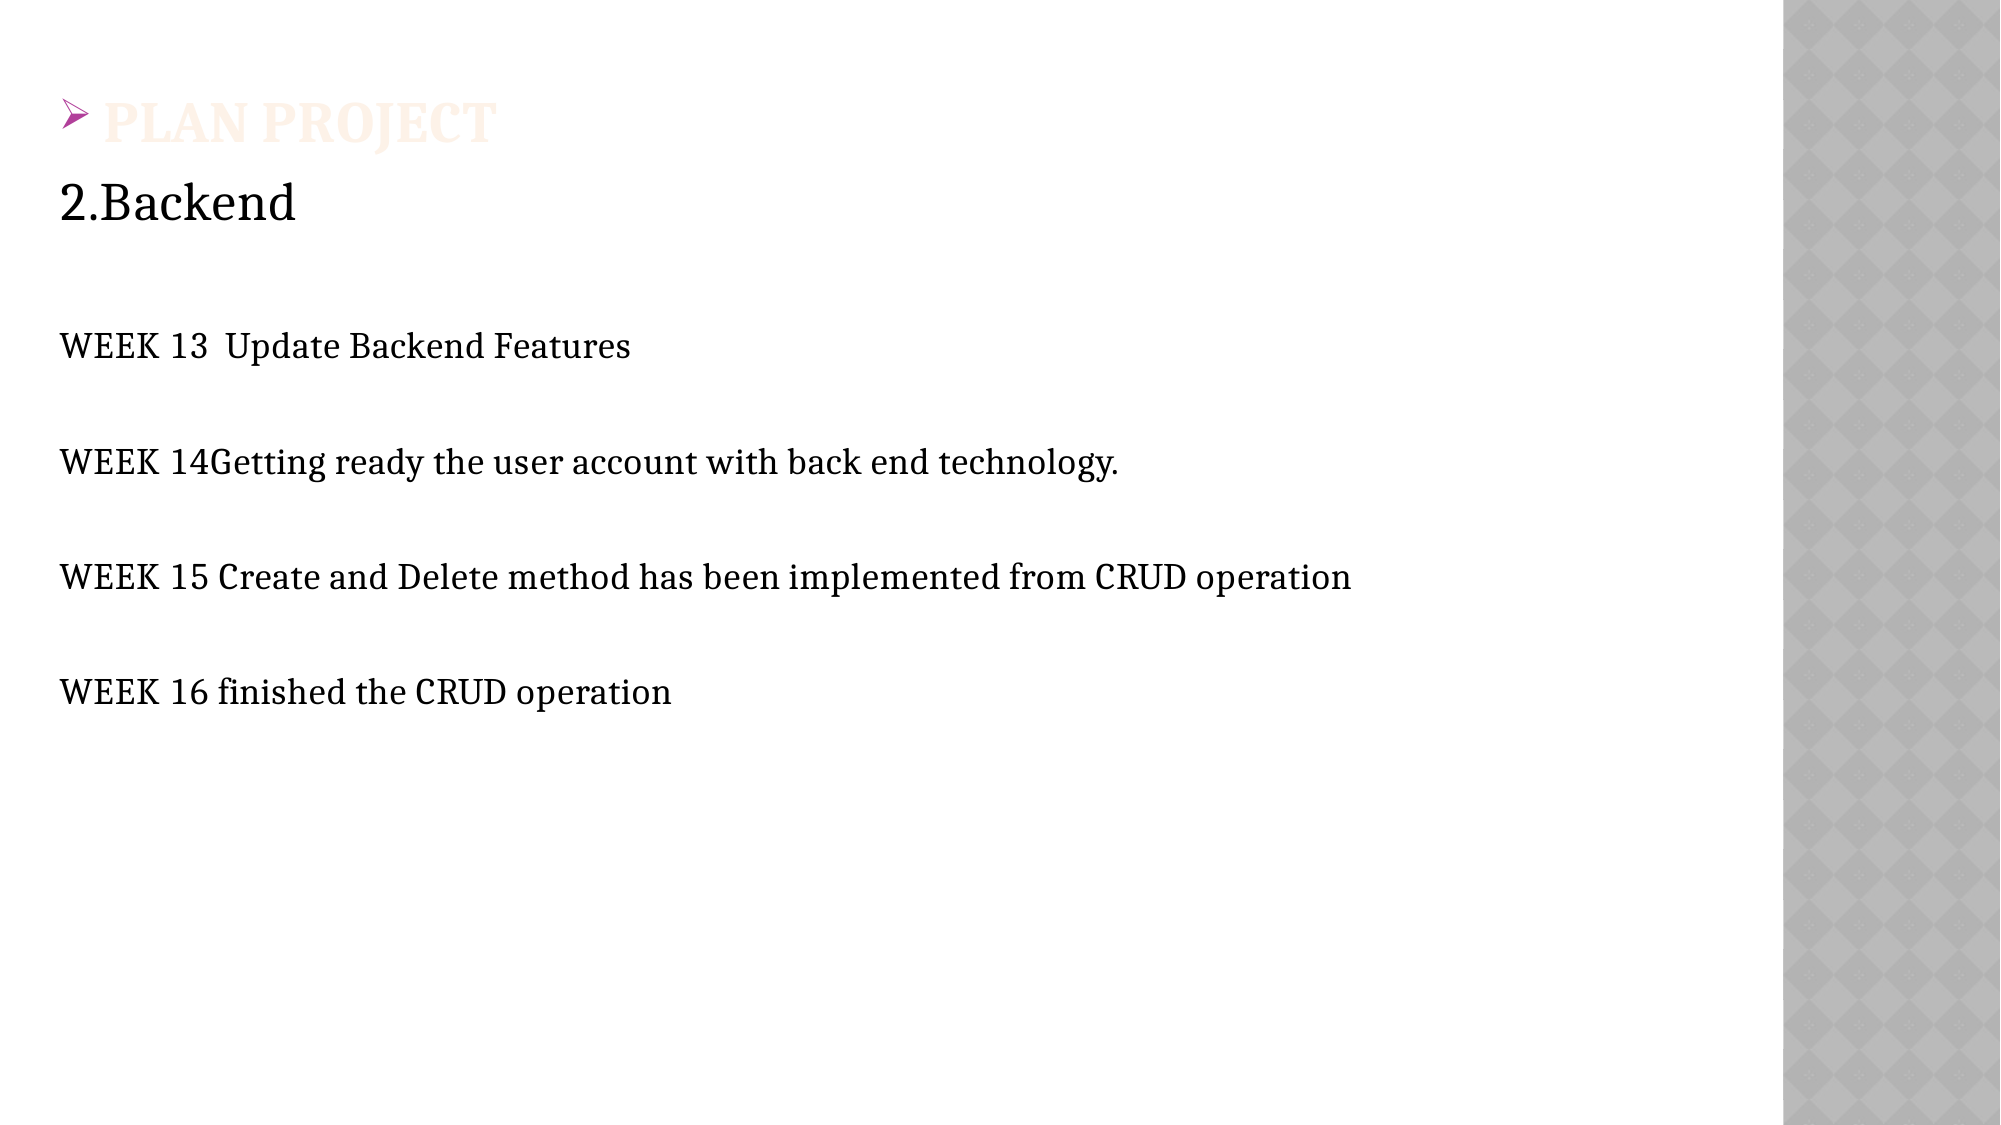

Plan Project
2.Backend

WEEK 13  Update Backend Features

WEEK 14Getting ready the user account with back end technology.

WEEK 15 Create and Delete method has been implemented from CRUD operation

WEEK 16 finished the CRUD operation